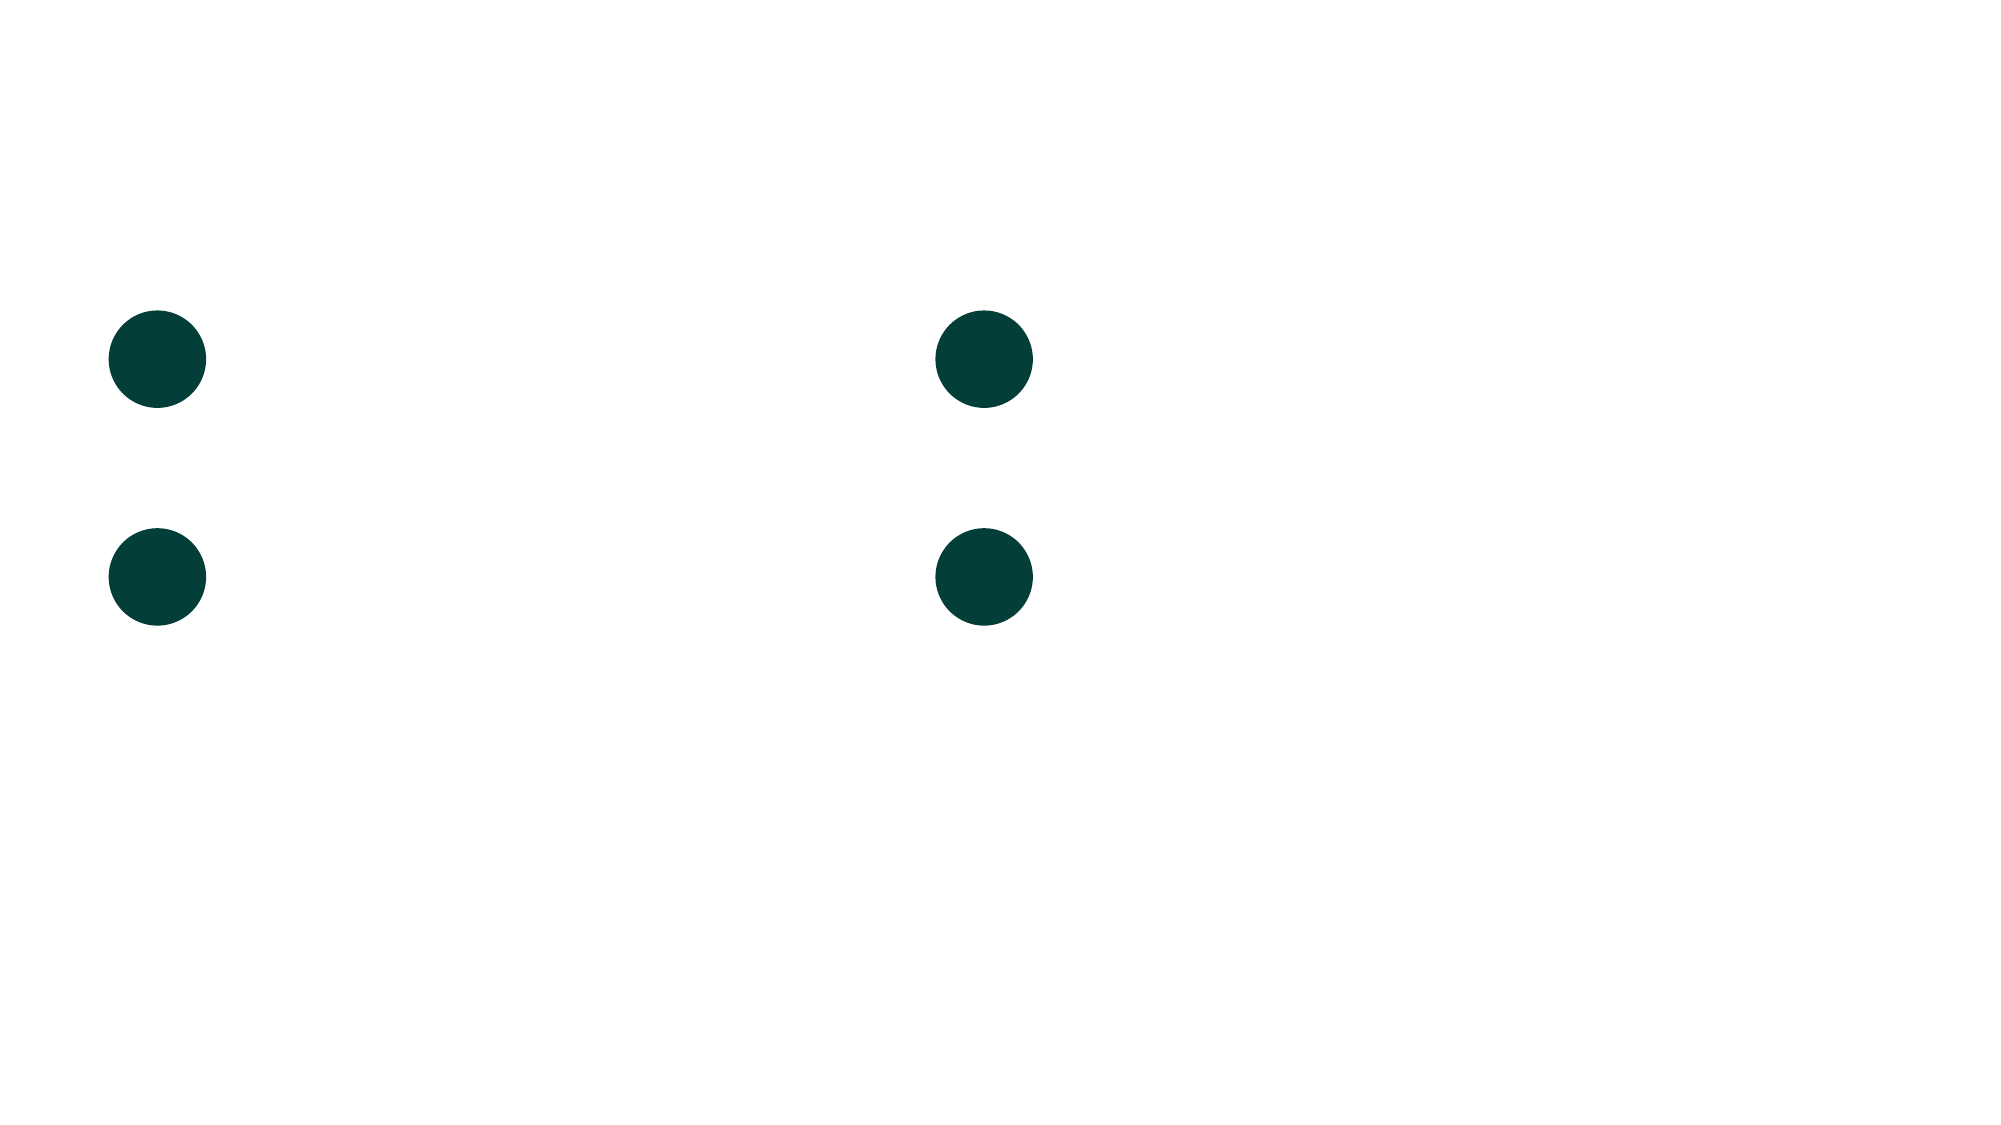

Next steps

20
Microsoft Fabric / Section title